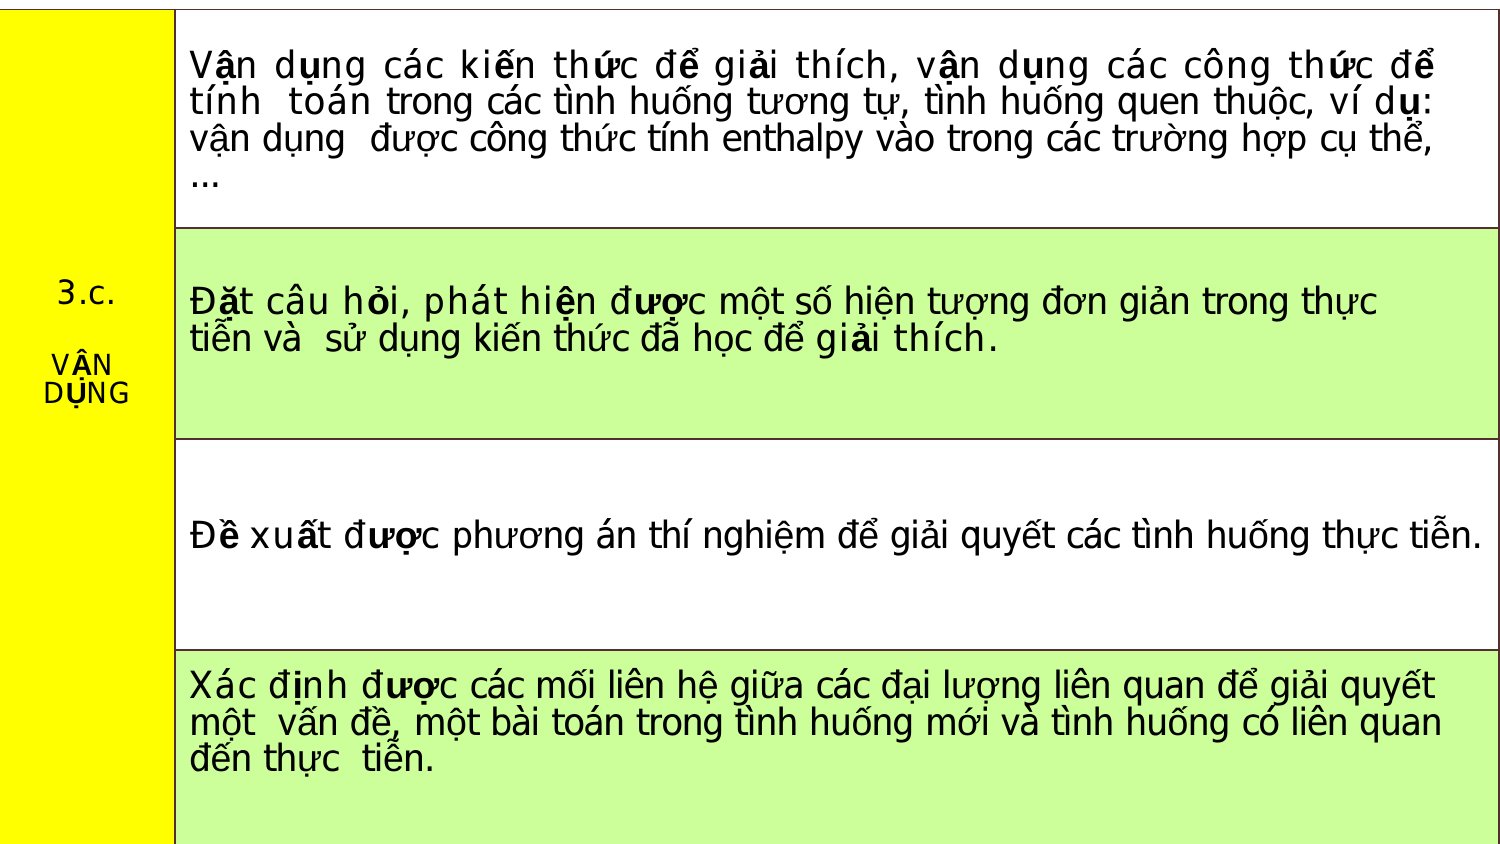

| 3.c. VẬN DỤNG | Vận dụng các kiến thức để giải thích, vận dụng các công thức để tính toán trong các tình huống tương tự, tình huống quen thuộc, ví dụ: vận dụng được công thức tính enthalpy vào trong các trường hợp cụ thể, … |
| --- | --- |
|  | Đặt câu hỏi, phát hiện được một số hiện tượng đơn giản trong thực tiễn và sử dụng kiến thức đã học để giải thích. |
|  | Đề xuất được phương án thí nghiệm để giải quyết các tình huống thực tiễn. |
|  | Xác định được các mối liên hệ giữa các đại lượng liên quan để giải quyết một vấn đề, một bài toán trong tình huống mới và tình huống có liên quan đến thực tiễn. |